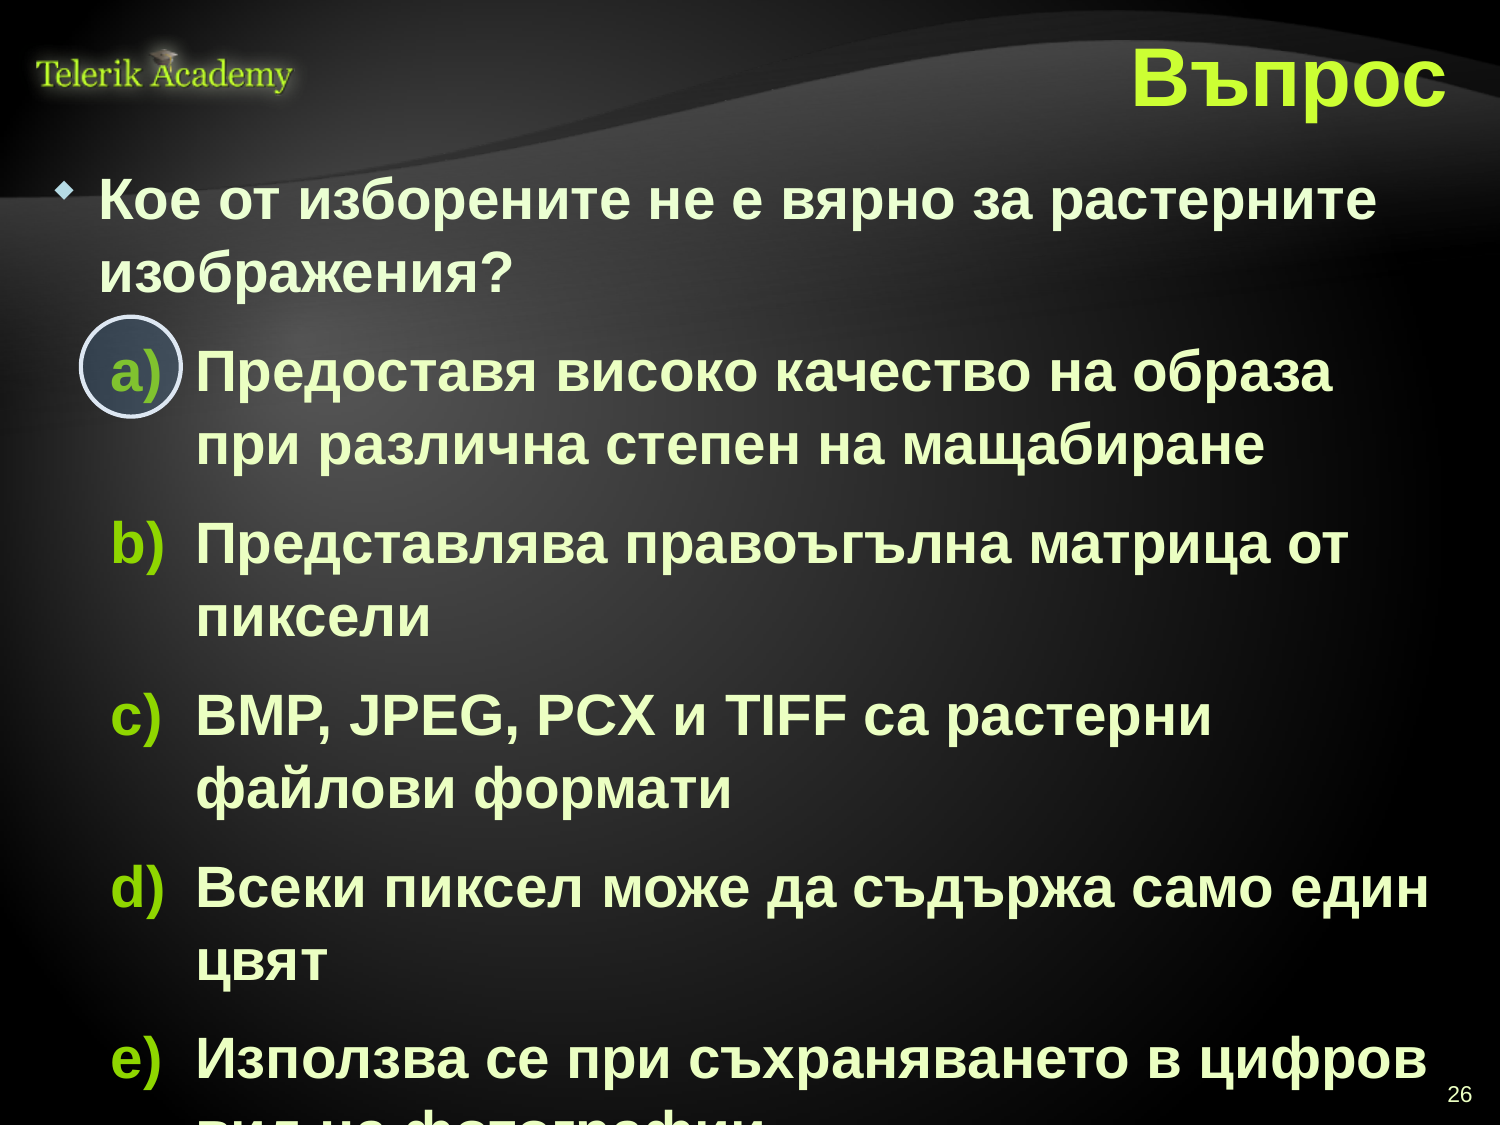

# Въпрос
Кое от изборените не е вярно за растерните изображения?
Предоставя високо качество на образа при различна степен на мащабиране
Представлява правоъгълна матрица от пиксели
BMP, JPEG, PCX и TIFF са растерни файлови формати
Всеки пиксел може да съдържа само един цвят
Използва се при съхраняването в цифров вид на фотографии

26